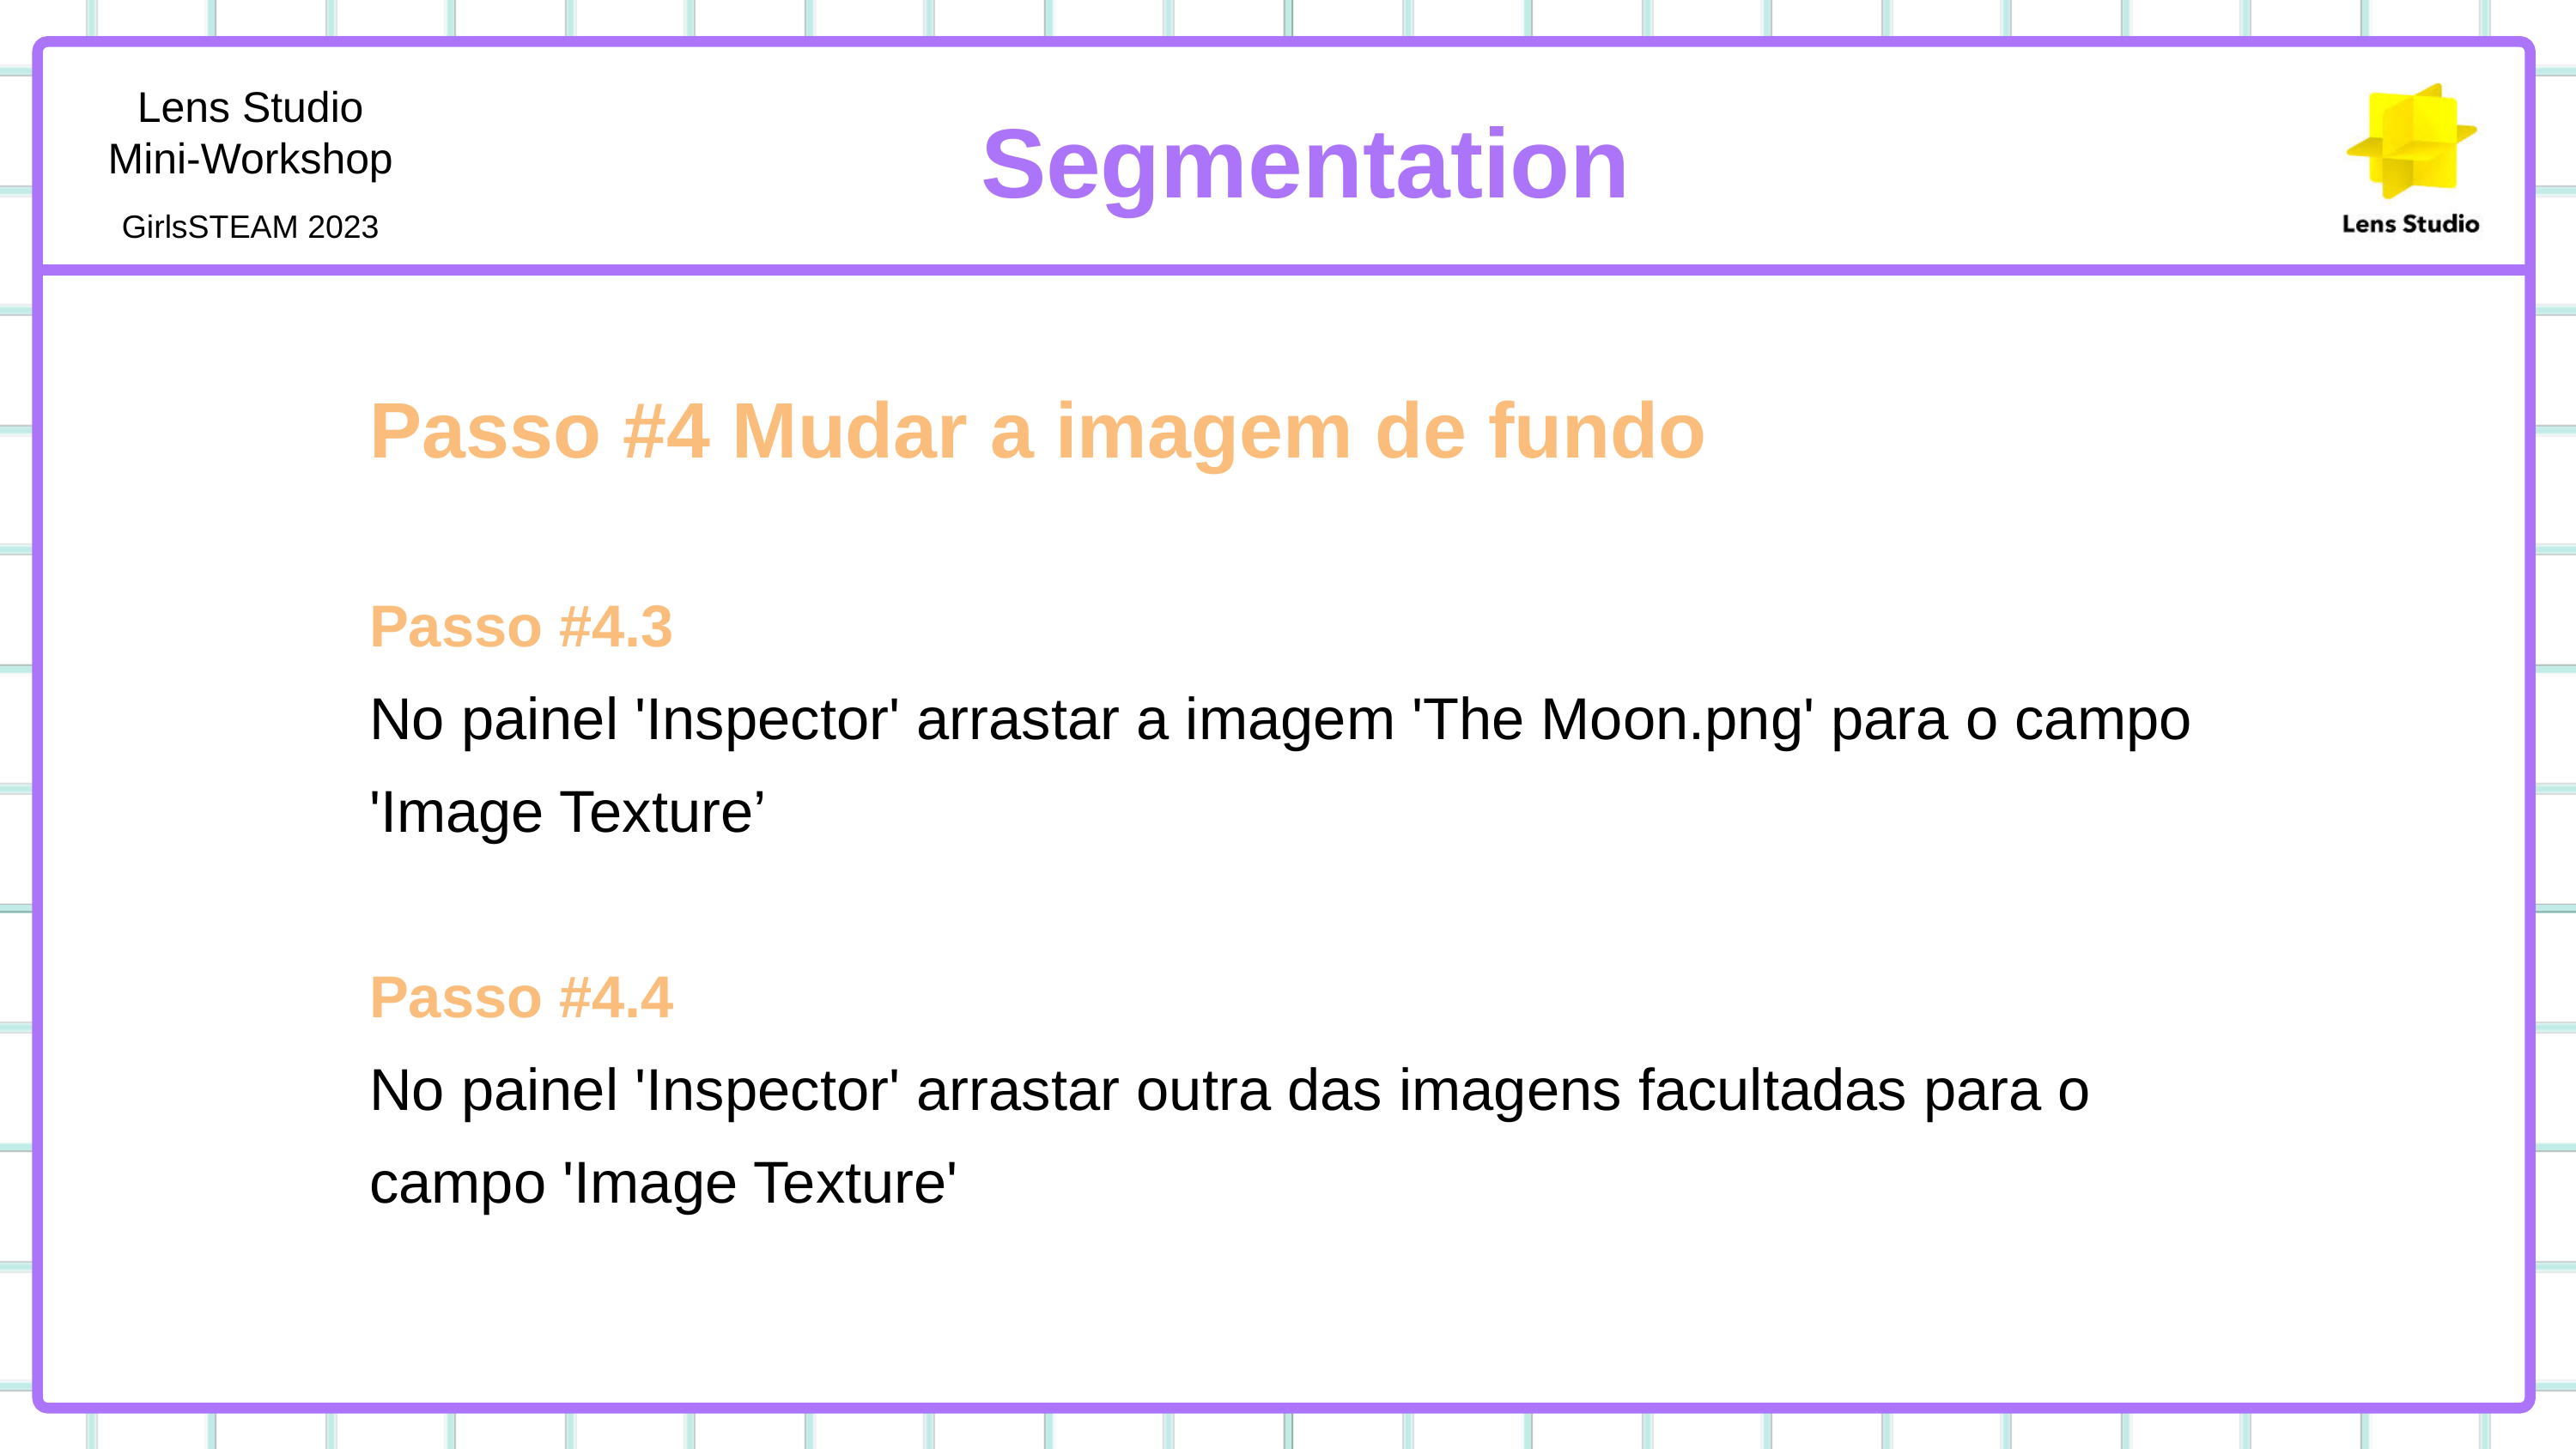

Segmentation
Passo #4 Mudar a imagem de fundo
Passo #4.3
No painel 'Inspector' arrastar a imagem 'The Moon.png' para o campo 'Image Texture’

Passo #4.4
No painel 'Inspector' arrastar outra das imagens facultadas para o campo 'Image Texture'